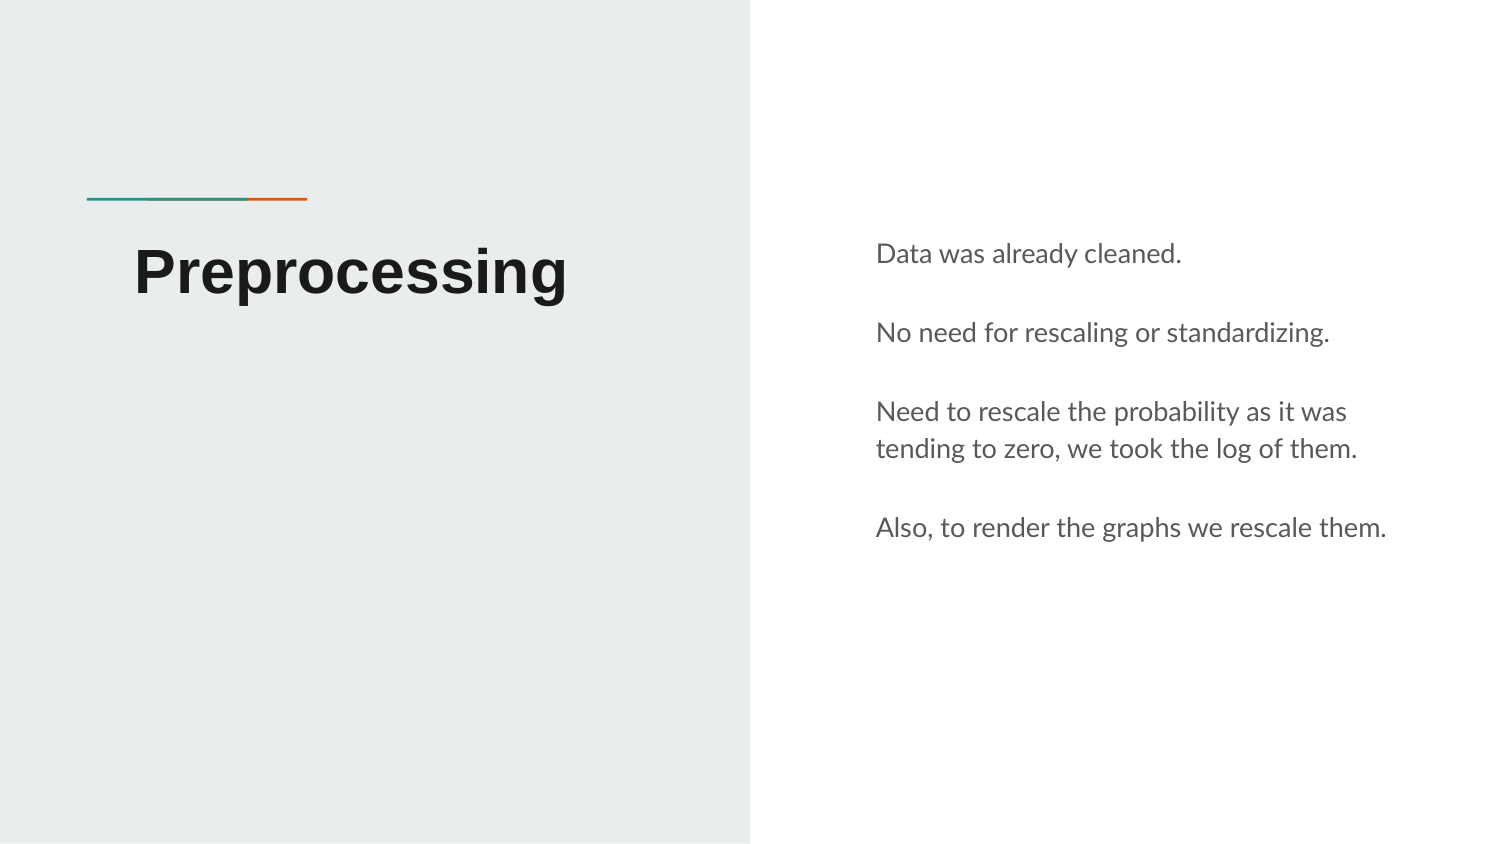

Data was already cleaned.
No need for rescaling or standardizing.
Need to rescale the probability as it was tending to zero, we took the log of them.
Also, to render the graphs we rescale them.

# Preprocessing
1